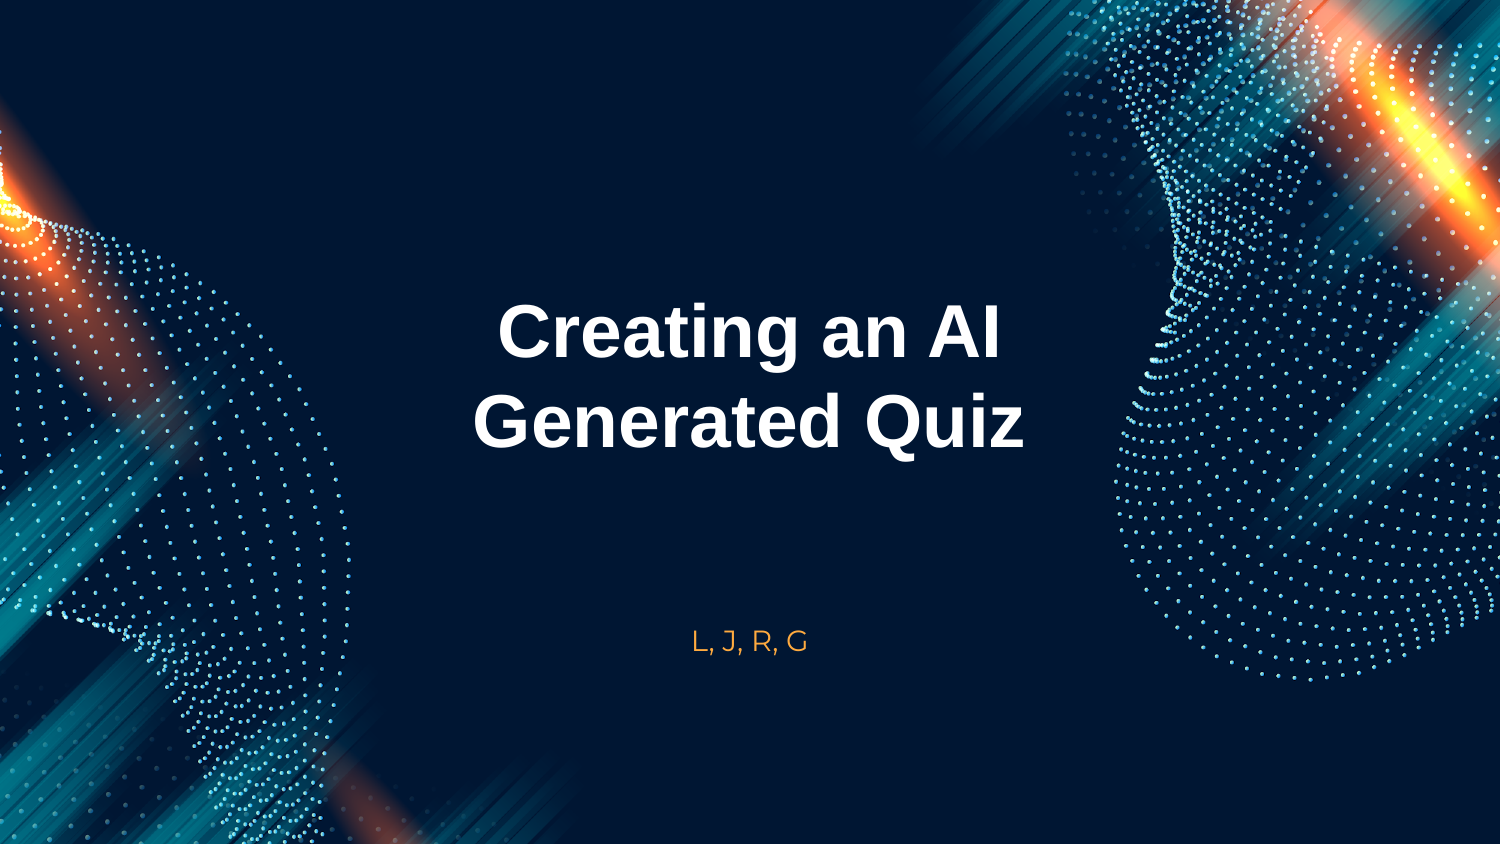

# Creating an AI Generated Quiz
L, J, R, G